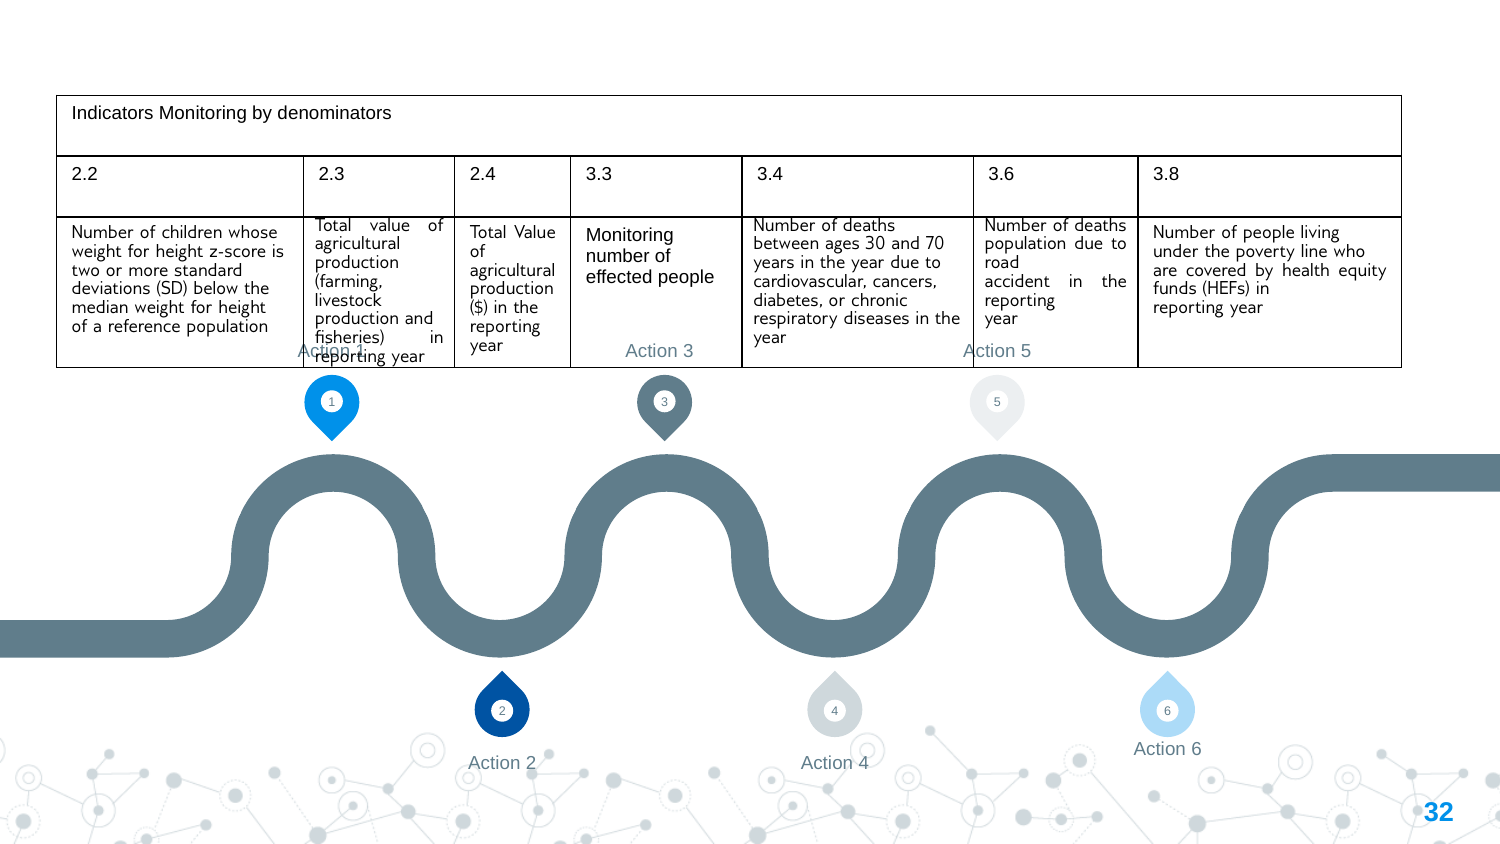

| Indicators Monitoring by denominators |  |  |  |  |  |  |
| --- | --- | --- | --- | --- | --- | --- |
| 2.2 | 2.3 | 2.4 | 3.3 | 3.4 | 3.6 | 3.8 |
| Number of children whose weight for height z-score is two or more standard deviations (SD) below the median weight for height of a reference population | Total value of agricultural production (farming, livestock production and fisheries) in reporting year | Total Value of agricultural production ($) in the reporting year | Monitoring number of effected people | Number of deaths between ages 30 and 70 years in the year due to cardiovascular, cancers, diabetes, or chronic respiratory diseases in the year | Number of deaths population due to road accident in the reporting year | Number of people living under the poverty line who are covered by health equity funds (HEFs) in reporting year |
Action 1
Action 3
Action 5

1

3

5

2

4

6
Action 6
Action 2
Action 4
32